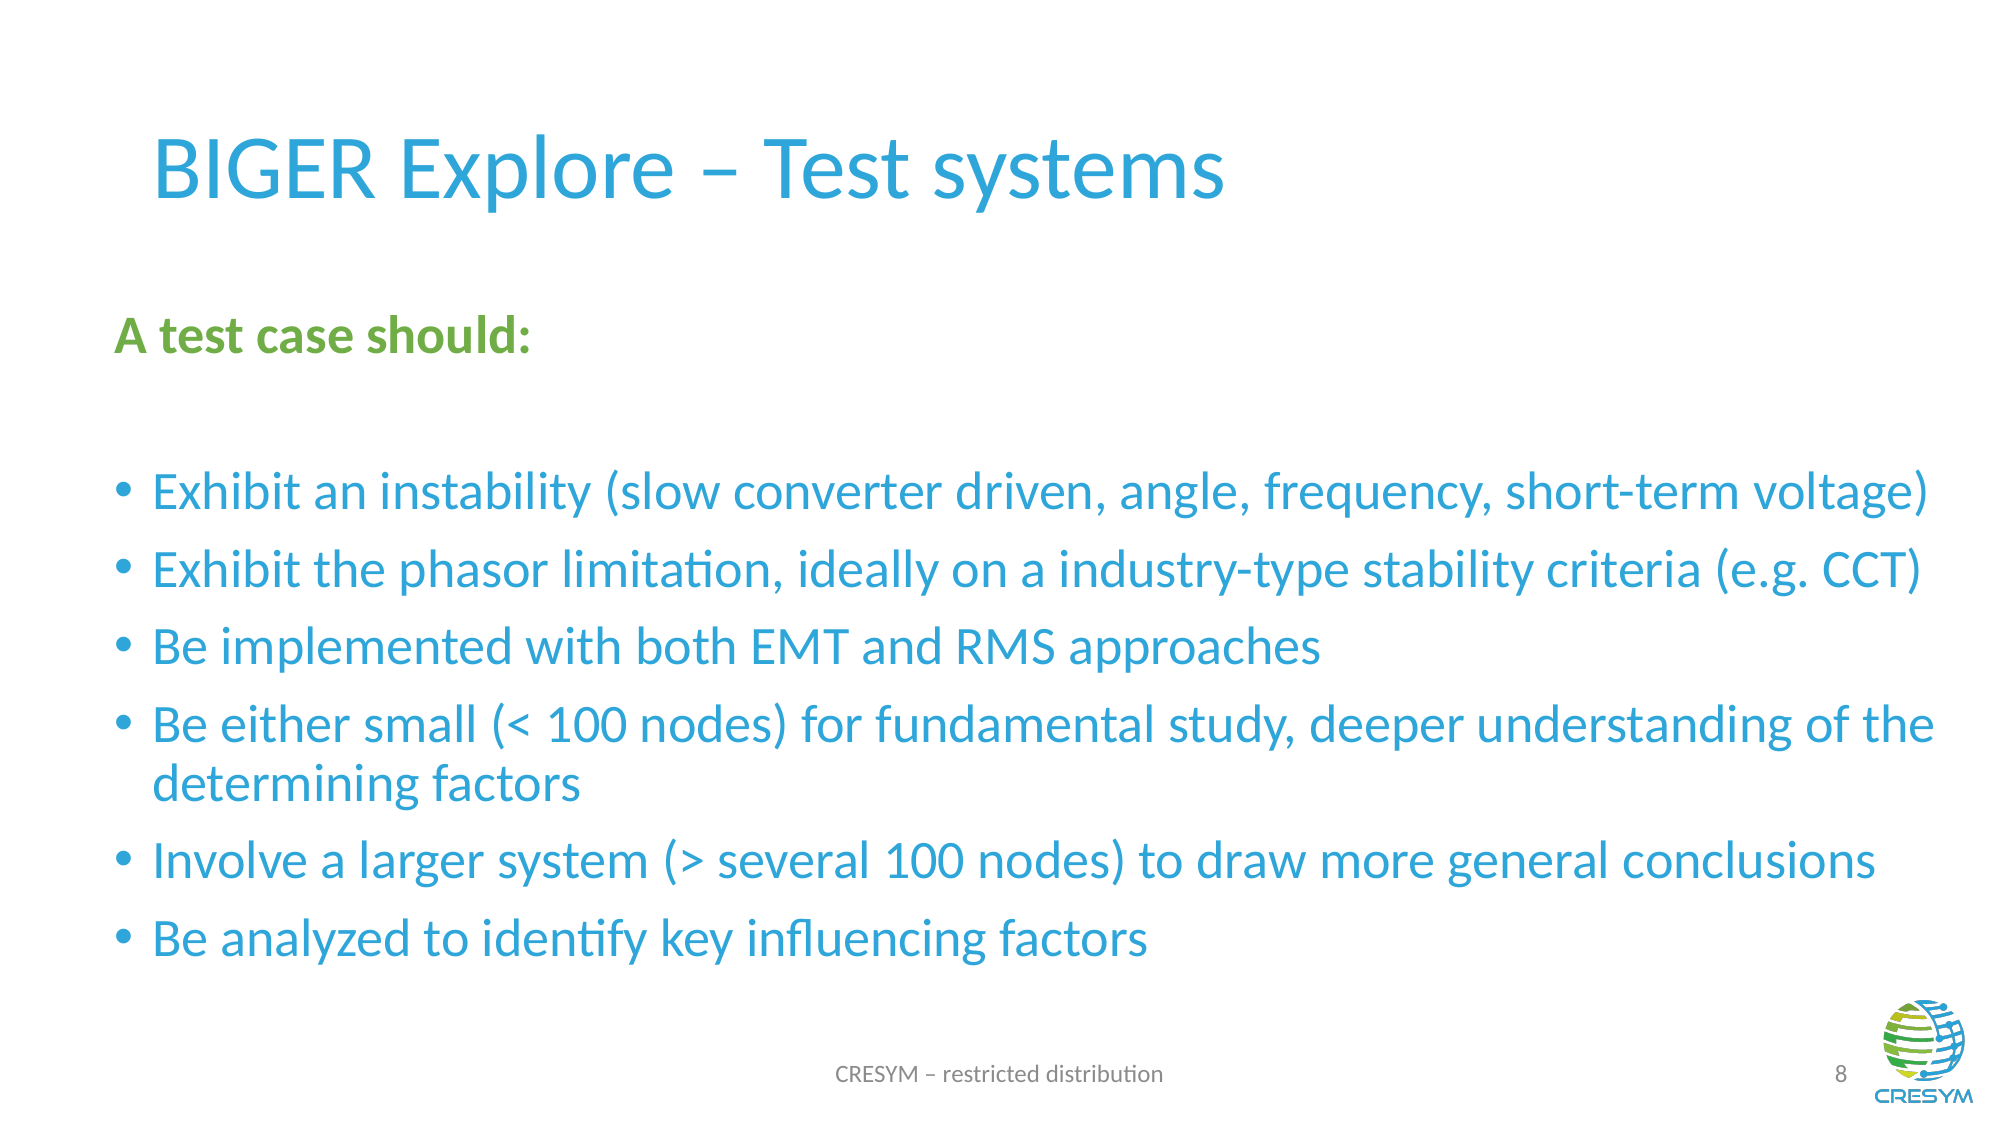

# BIGER Explore – Test systems

A test case should:

Exhibit an instability (slow converter driven, angle, frequency, short-term voltage)
Exhibit the phasor limitation, ideally on a industry-type stability criteria (e.g. CCT)
Be implemented with both EMT and RMS approaches
Be either small (< 100 nodes) for fundamental study, deeper understanding of the determining factors
Involve a larger system (> several 100 nodes) to draw more general conclusions
Be analyzed to identify key influencing factors

CRESYM – restricted distribution
8